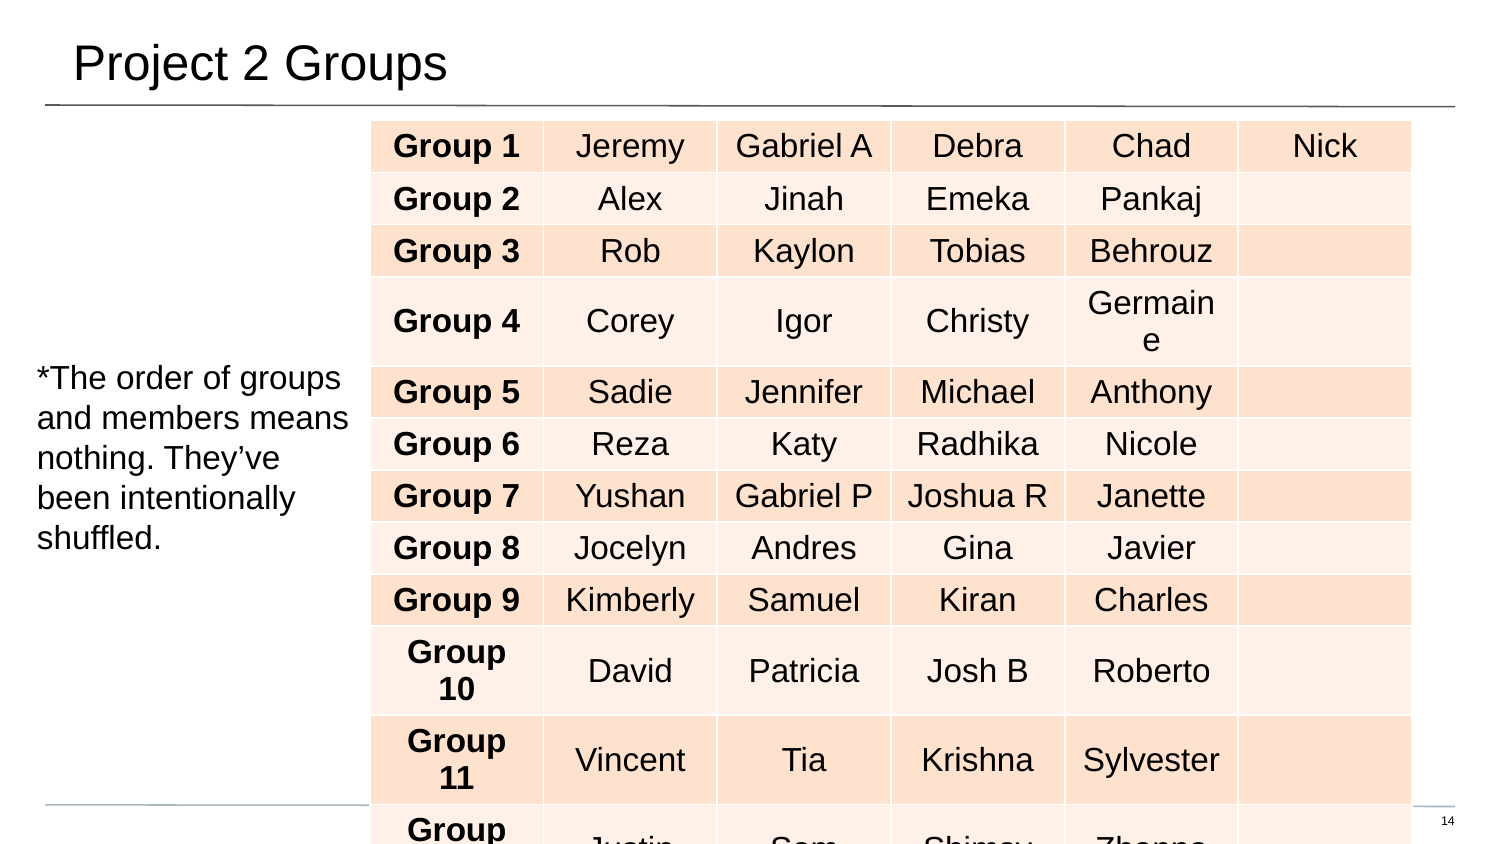

# Project 2 Groups
| Group 1 | Jeremy | Gabriel A | Debra | Chad | Nick |
| --- | --- | --- | --- | --- | --- |
| Group 2 | Alex | Jinah | Emeka | Pankaj |  |
| Group 3 | Rob | Kaylon | Tobias | Behrouz |  |
| Group 4 | Corey | Igor | Christy | Germaine |  |
| Group 5 | Sadie | Jennifer | Michael | Anthony |  |
| Group 6 | Reza | Katy | Radhika | Nicole |  |
| Group 7 | Yushan | Gabriel P | Joshua R | Janette |  |
| Group 8 | Jocelyn | Andres | Gina | Javier |  |
| Group 9 | Kimberly | Samuel | Kiran | Charles |  |
| Group 10 | David | Patricia | Josh B | Roberto |  |
| Group 11 | Vincent | Tia | Krishna | Sylvester |  |
| Group 12 | Justin | Sam | Shimsy | Zhanna |  |
*The order of groups and members means nothing. They’ve been intentionally shuffled.

14